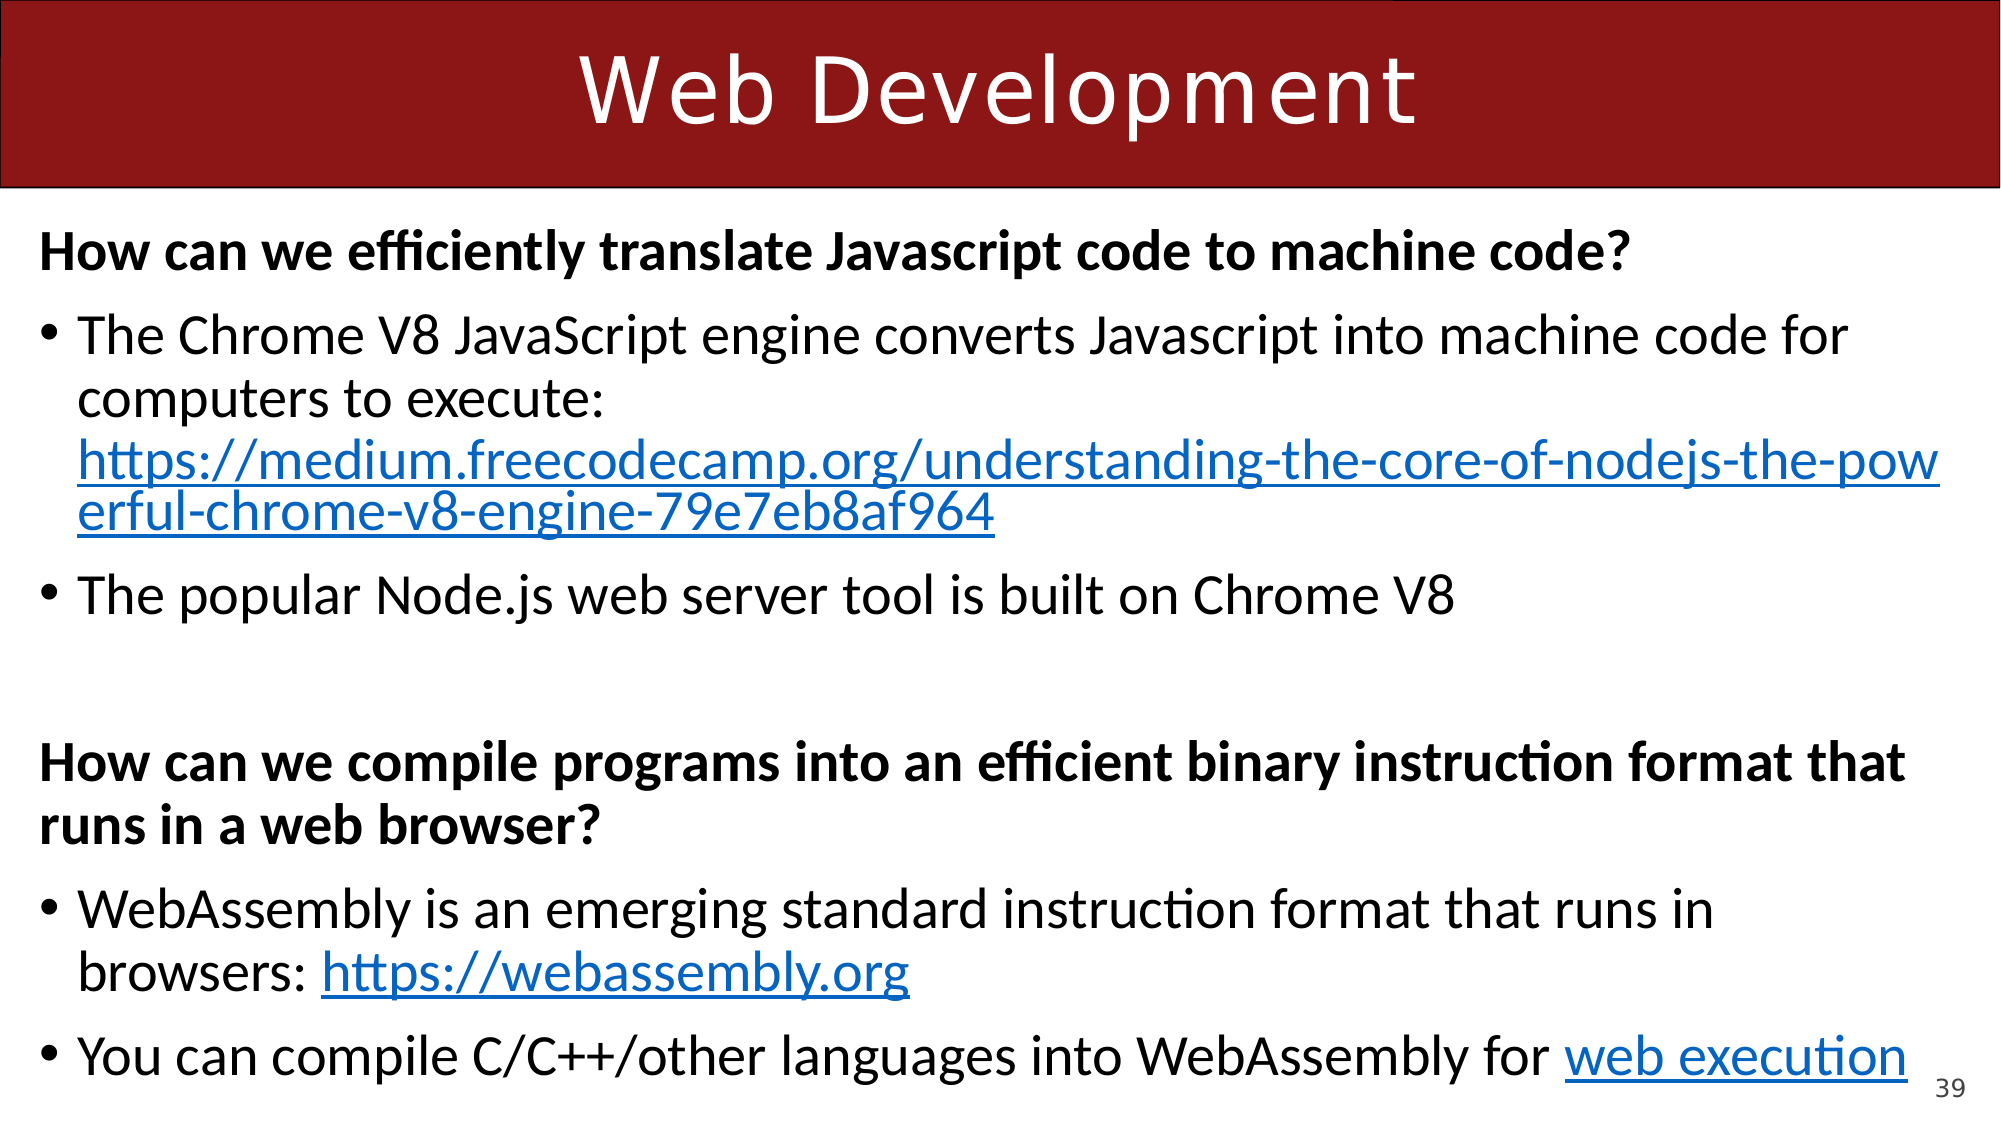

# Web Development
How can we efficiently translate Javascript code to machine code?
The Chrome V8 JavaScript engine converts Javascript into machine code for computers to execute: https://medium.freecodecamp.org/understanding-the-core-of-nodejs-the-powerful-chrome-v8-engine-79e7eb8af964
The popular Node.js web server tool is built on Chrome V8

How can we compile programs into an efficient binary instruction format that runs in a web browser?
WebAssembly is an emerging standard instruction format that runs in browsers: https://webassembly.org
You can compile C/C++/other languages into WebAssembly for web execution